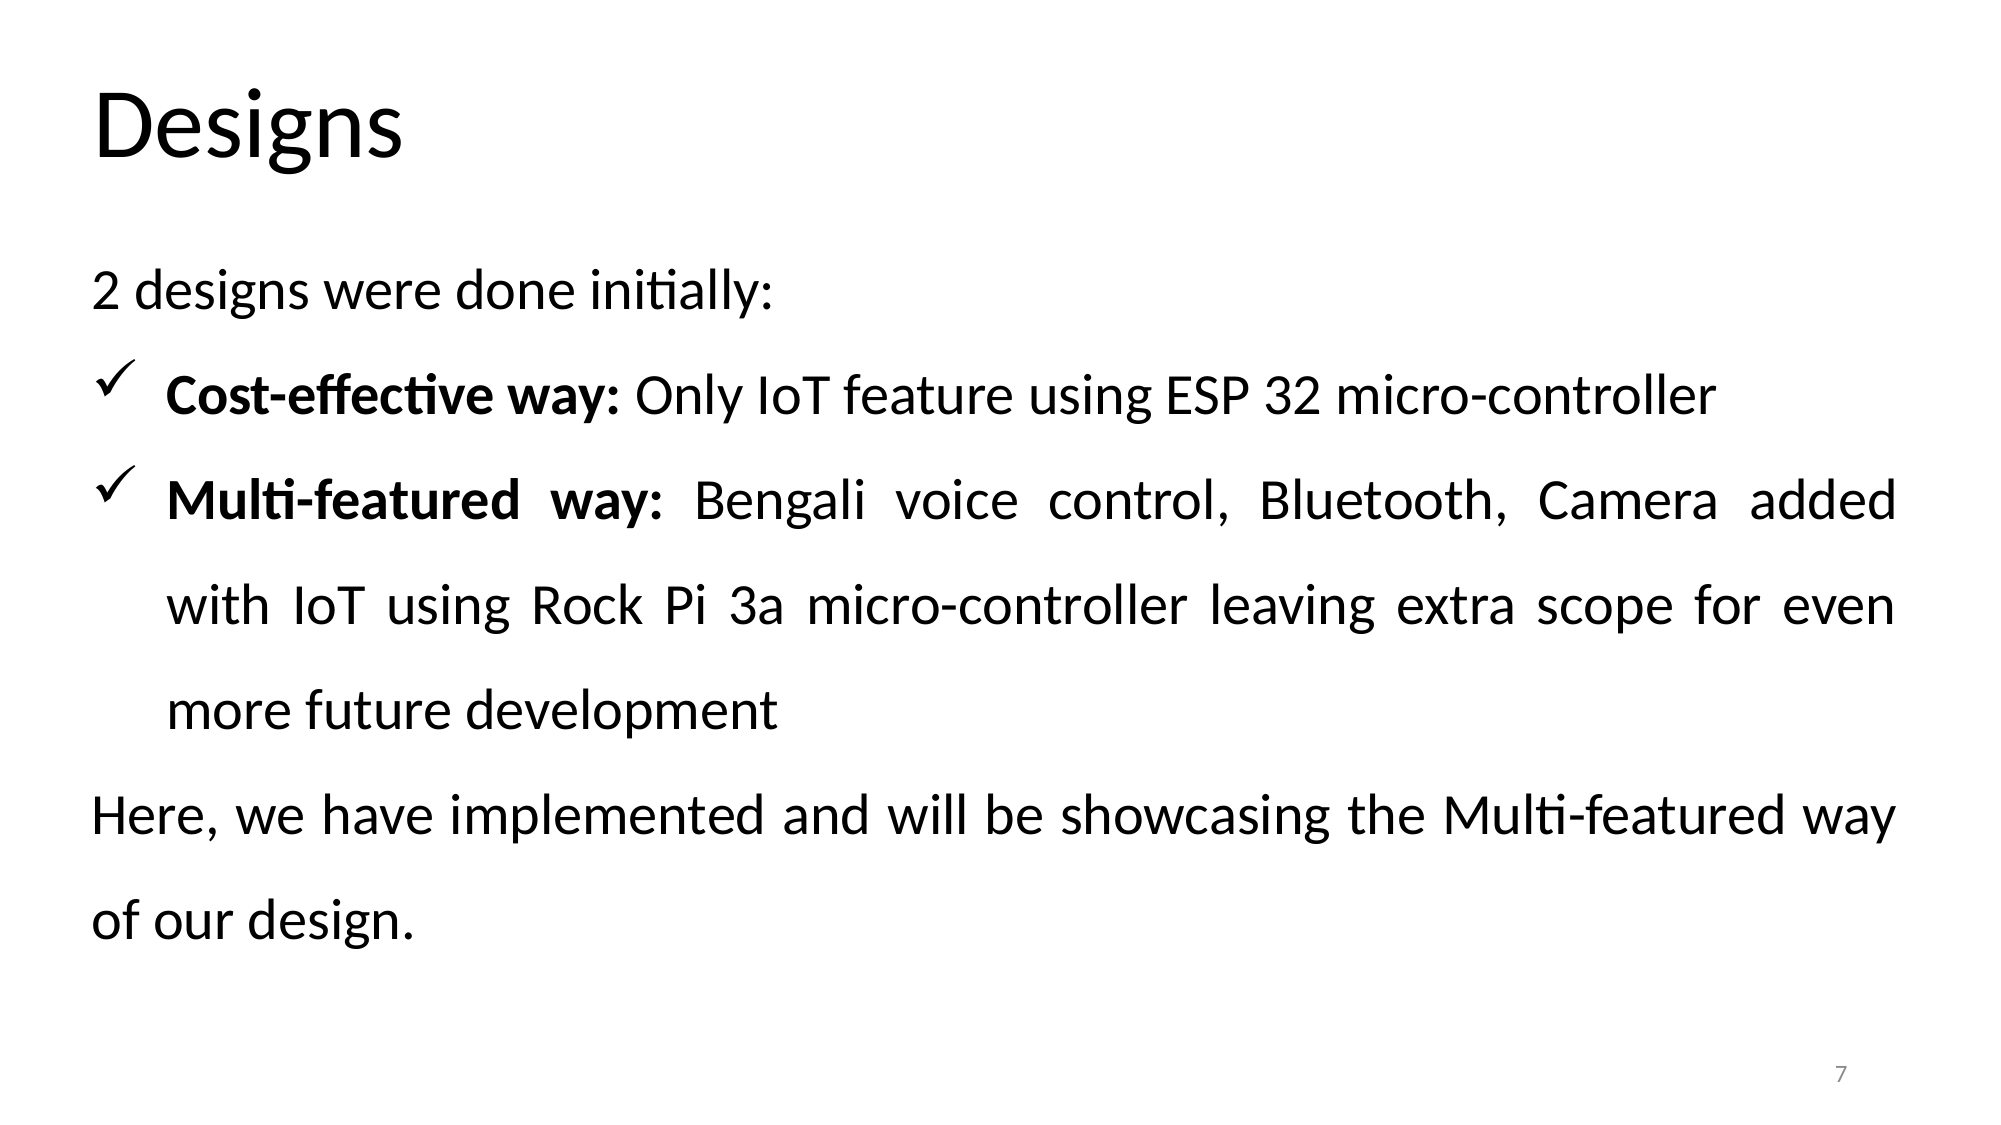

Designs
2 designs were done initially:
Cost-effective way: Only IoT feature using ESP 32 micro-controller
Multi-featured way: Bengali voice control, Bluetooth, Camera added with IoT using Rock Pi 3a micro-controller leaving extra scope for even more future development
Here, we have implemented and will be showcasing the Multi-featured way of our design.
7